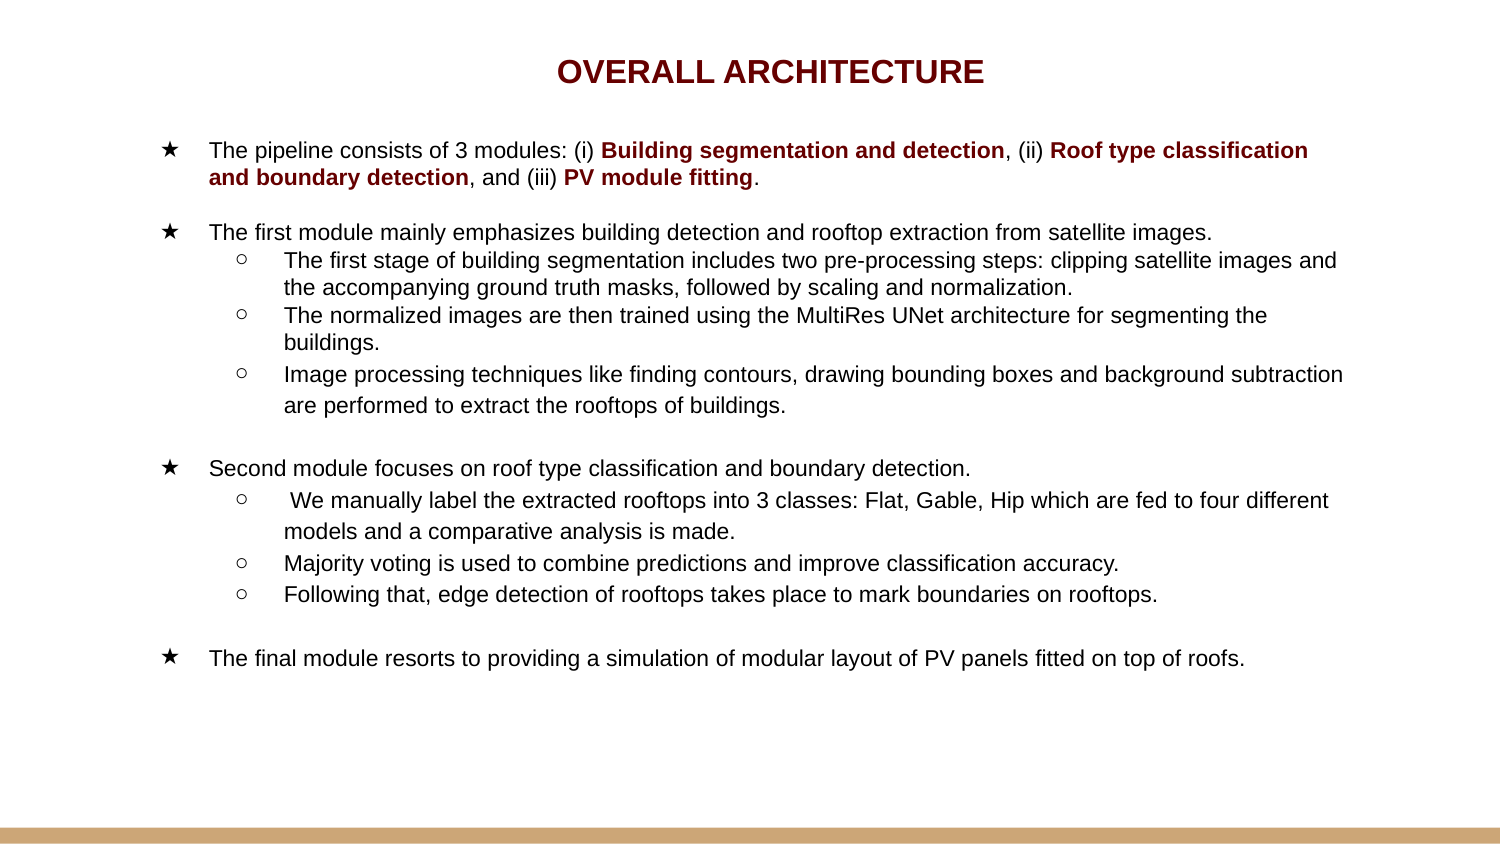

OVERALL ARCHITECTURE
The pipeline consists of 3 modules: (i) Building segmentation and detection, (ii) Roof type classification and boundary detection, and (iii) PV module fitting.

The first module mainly emphasizes building detection and rooftop extraction from satellite images.
The first stage of building segmentation includes two pre-processing steps: clipping satellite images and the accompanying ground truth masks, followed by scaling and normalization.
The normalized images are then trained using the MultiRes UNet architecture for segmenting the buildings.
Image processing techniques like finding contours, drawing bounding boxes and background subtraction are performed to extract the rooftops of buildings.

Second module focuses on roof type classification and boundary detection.
 We manually label the extracted rooftops into 3 classes: Flat, Gable, Hip which are fed to four different models and a comparative analysis is made.
Majority voting is used to combine predictions and improve classification accuracy.
Following that, edge detection of rooftops takes place to mark boundaries on rooftops.

The final module resorts to providing a simulation of modular layout of PV panels fitted on top of roofs.